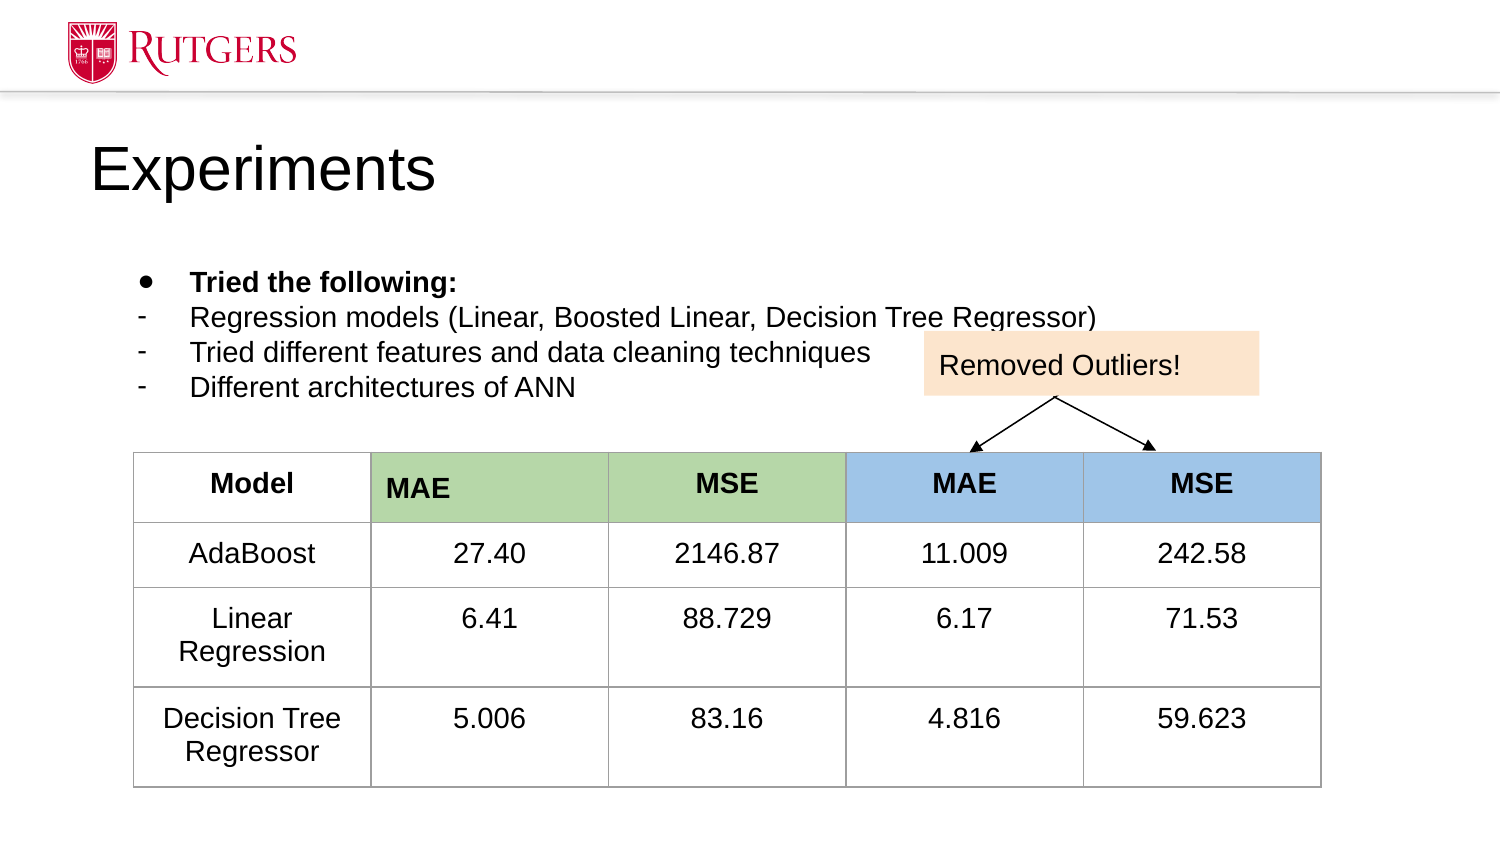

# Experiments
Tried the following:
Regression models (Linear, Boosted Linear, Decision Tree Regressor)
Tried different features and data cleaning techniques
Different architectures of ANN
Removed Outliers!
| Model | MAE | MSE | MAE | MSE |
| --- | --- | --- | --- | --- |
| AdaBoost | 27.40 | 2146.87 | 11.009 | 242.58 |
| Linear Regression | 6.41 | 88.729 | 6.17 | 71.53 |
| Decision Tree Regressor | 5.006 | 83.16 | 4.816 | 59.623 |